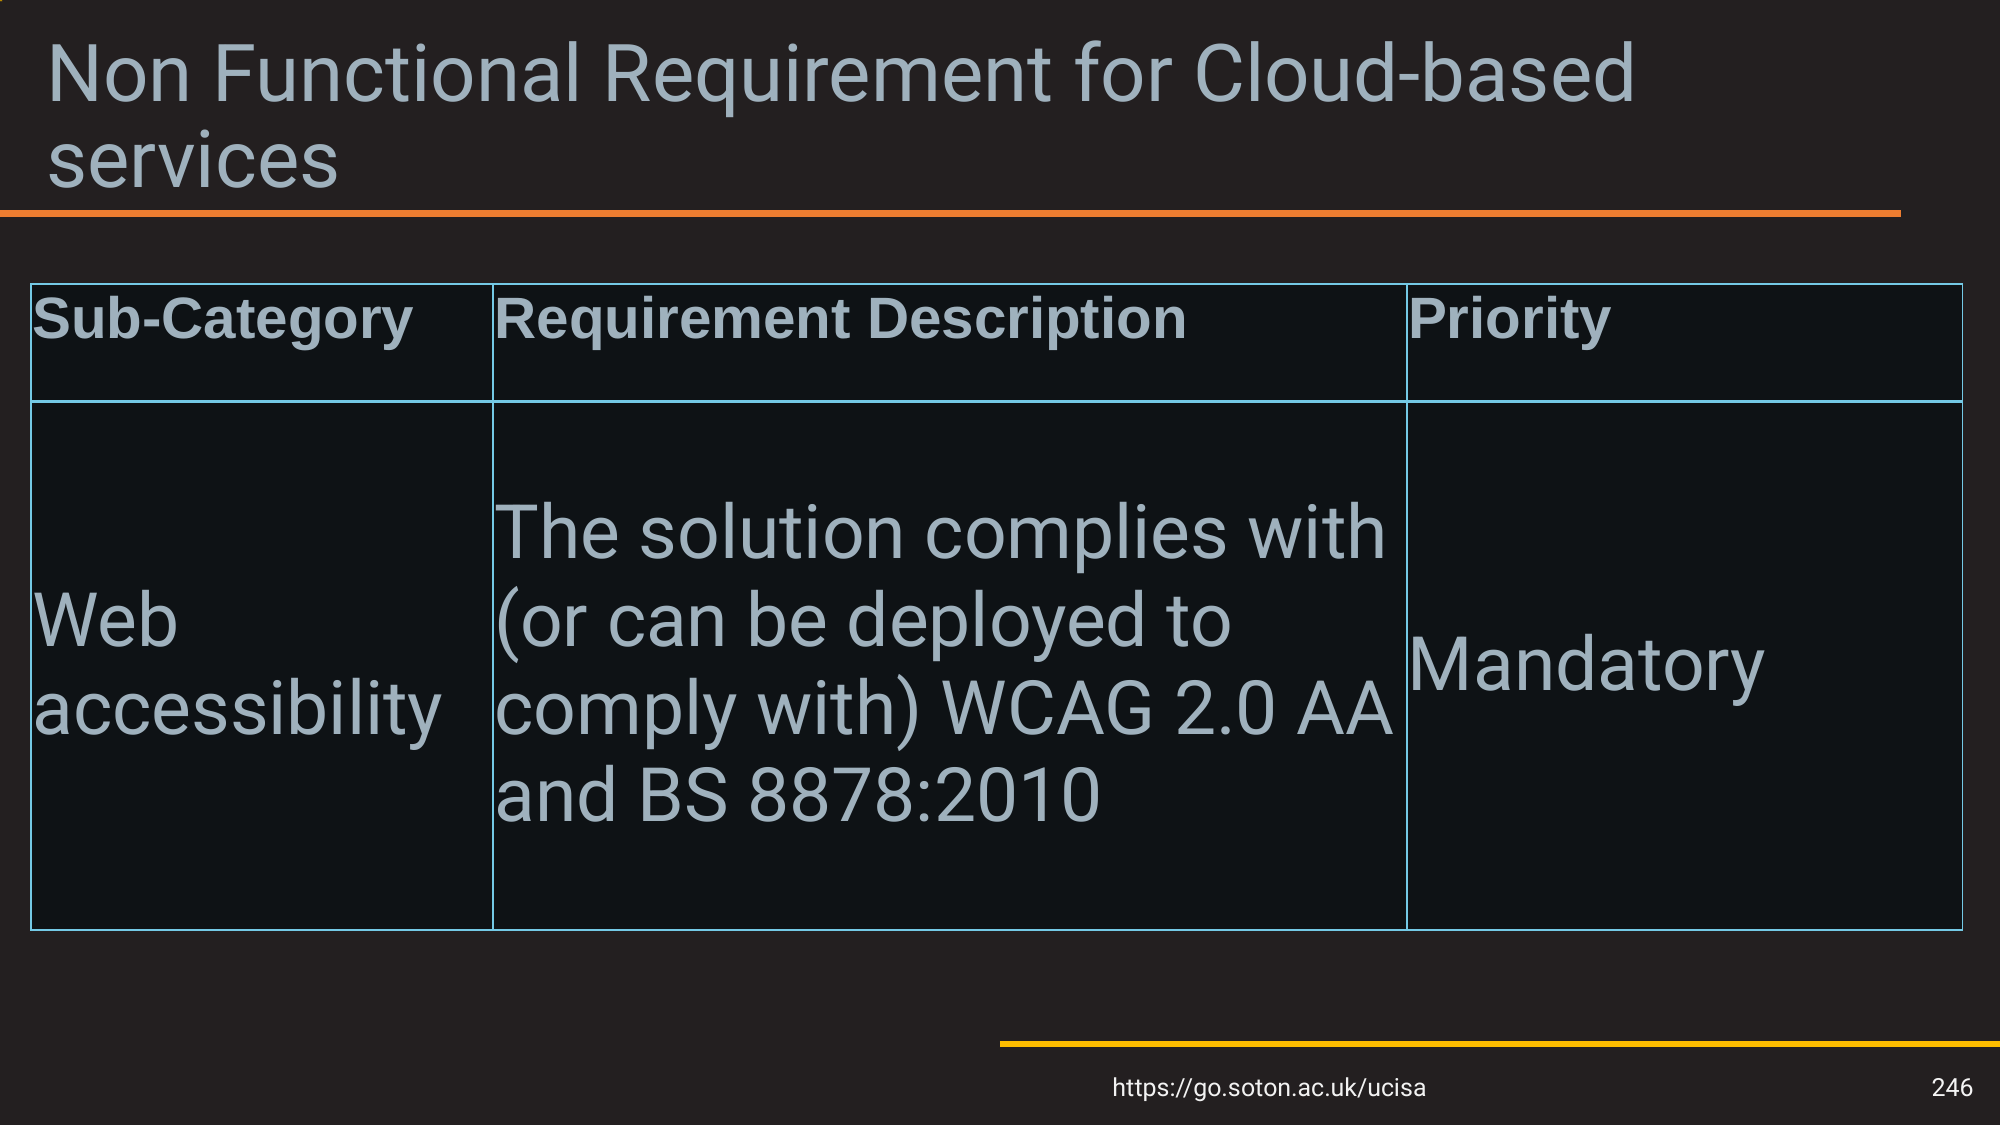

# Non Functional Requirement for Cloud-based services
| Sub-Category | Requirement Description | Priority |
| --- | --- | --- |
| Web accessibility | The solution complies with (or can be deployed to comply with) WCAG 2.0 AA and BS 8878:2010 | Mandatory |
246
https://go.soton.ac.uk/ucisa